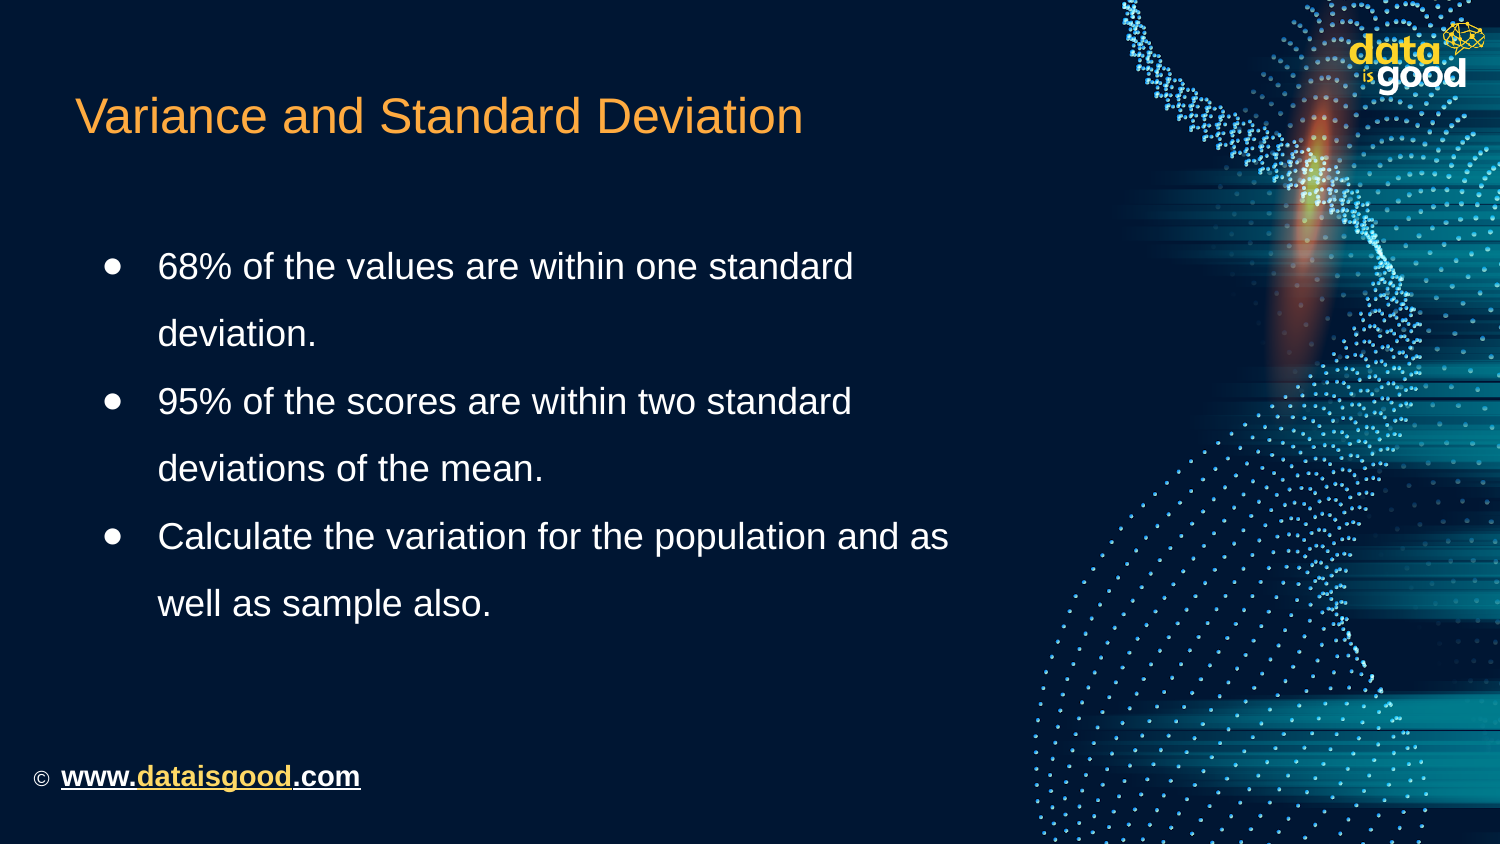

# Variance and Standard Deviation
68% of the values are within one standard deviation.
95% of the scores are within two standard deviations of the mean.
Calculate the variation for the population and as well as sample also.